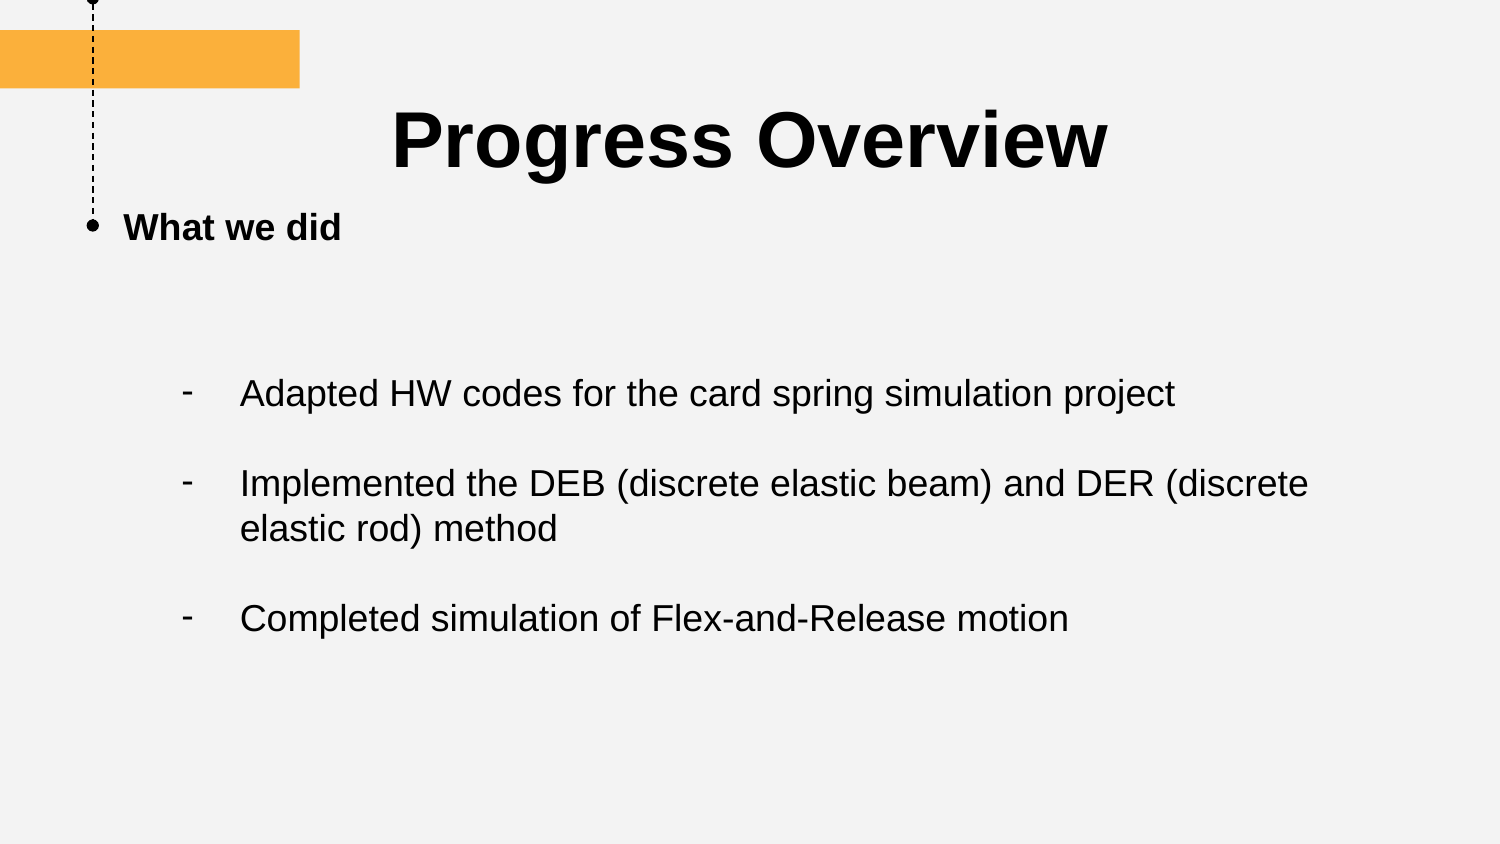

# Progress Overview
What we did
Adapted HW codes for the card spring simulation project

Implemented the DEB (discrete elastic beam) and DER (discrete elastic rod) method

Completed simulation of Flex-and-Release motion